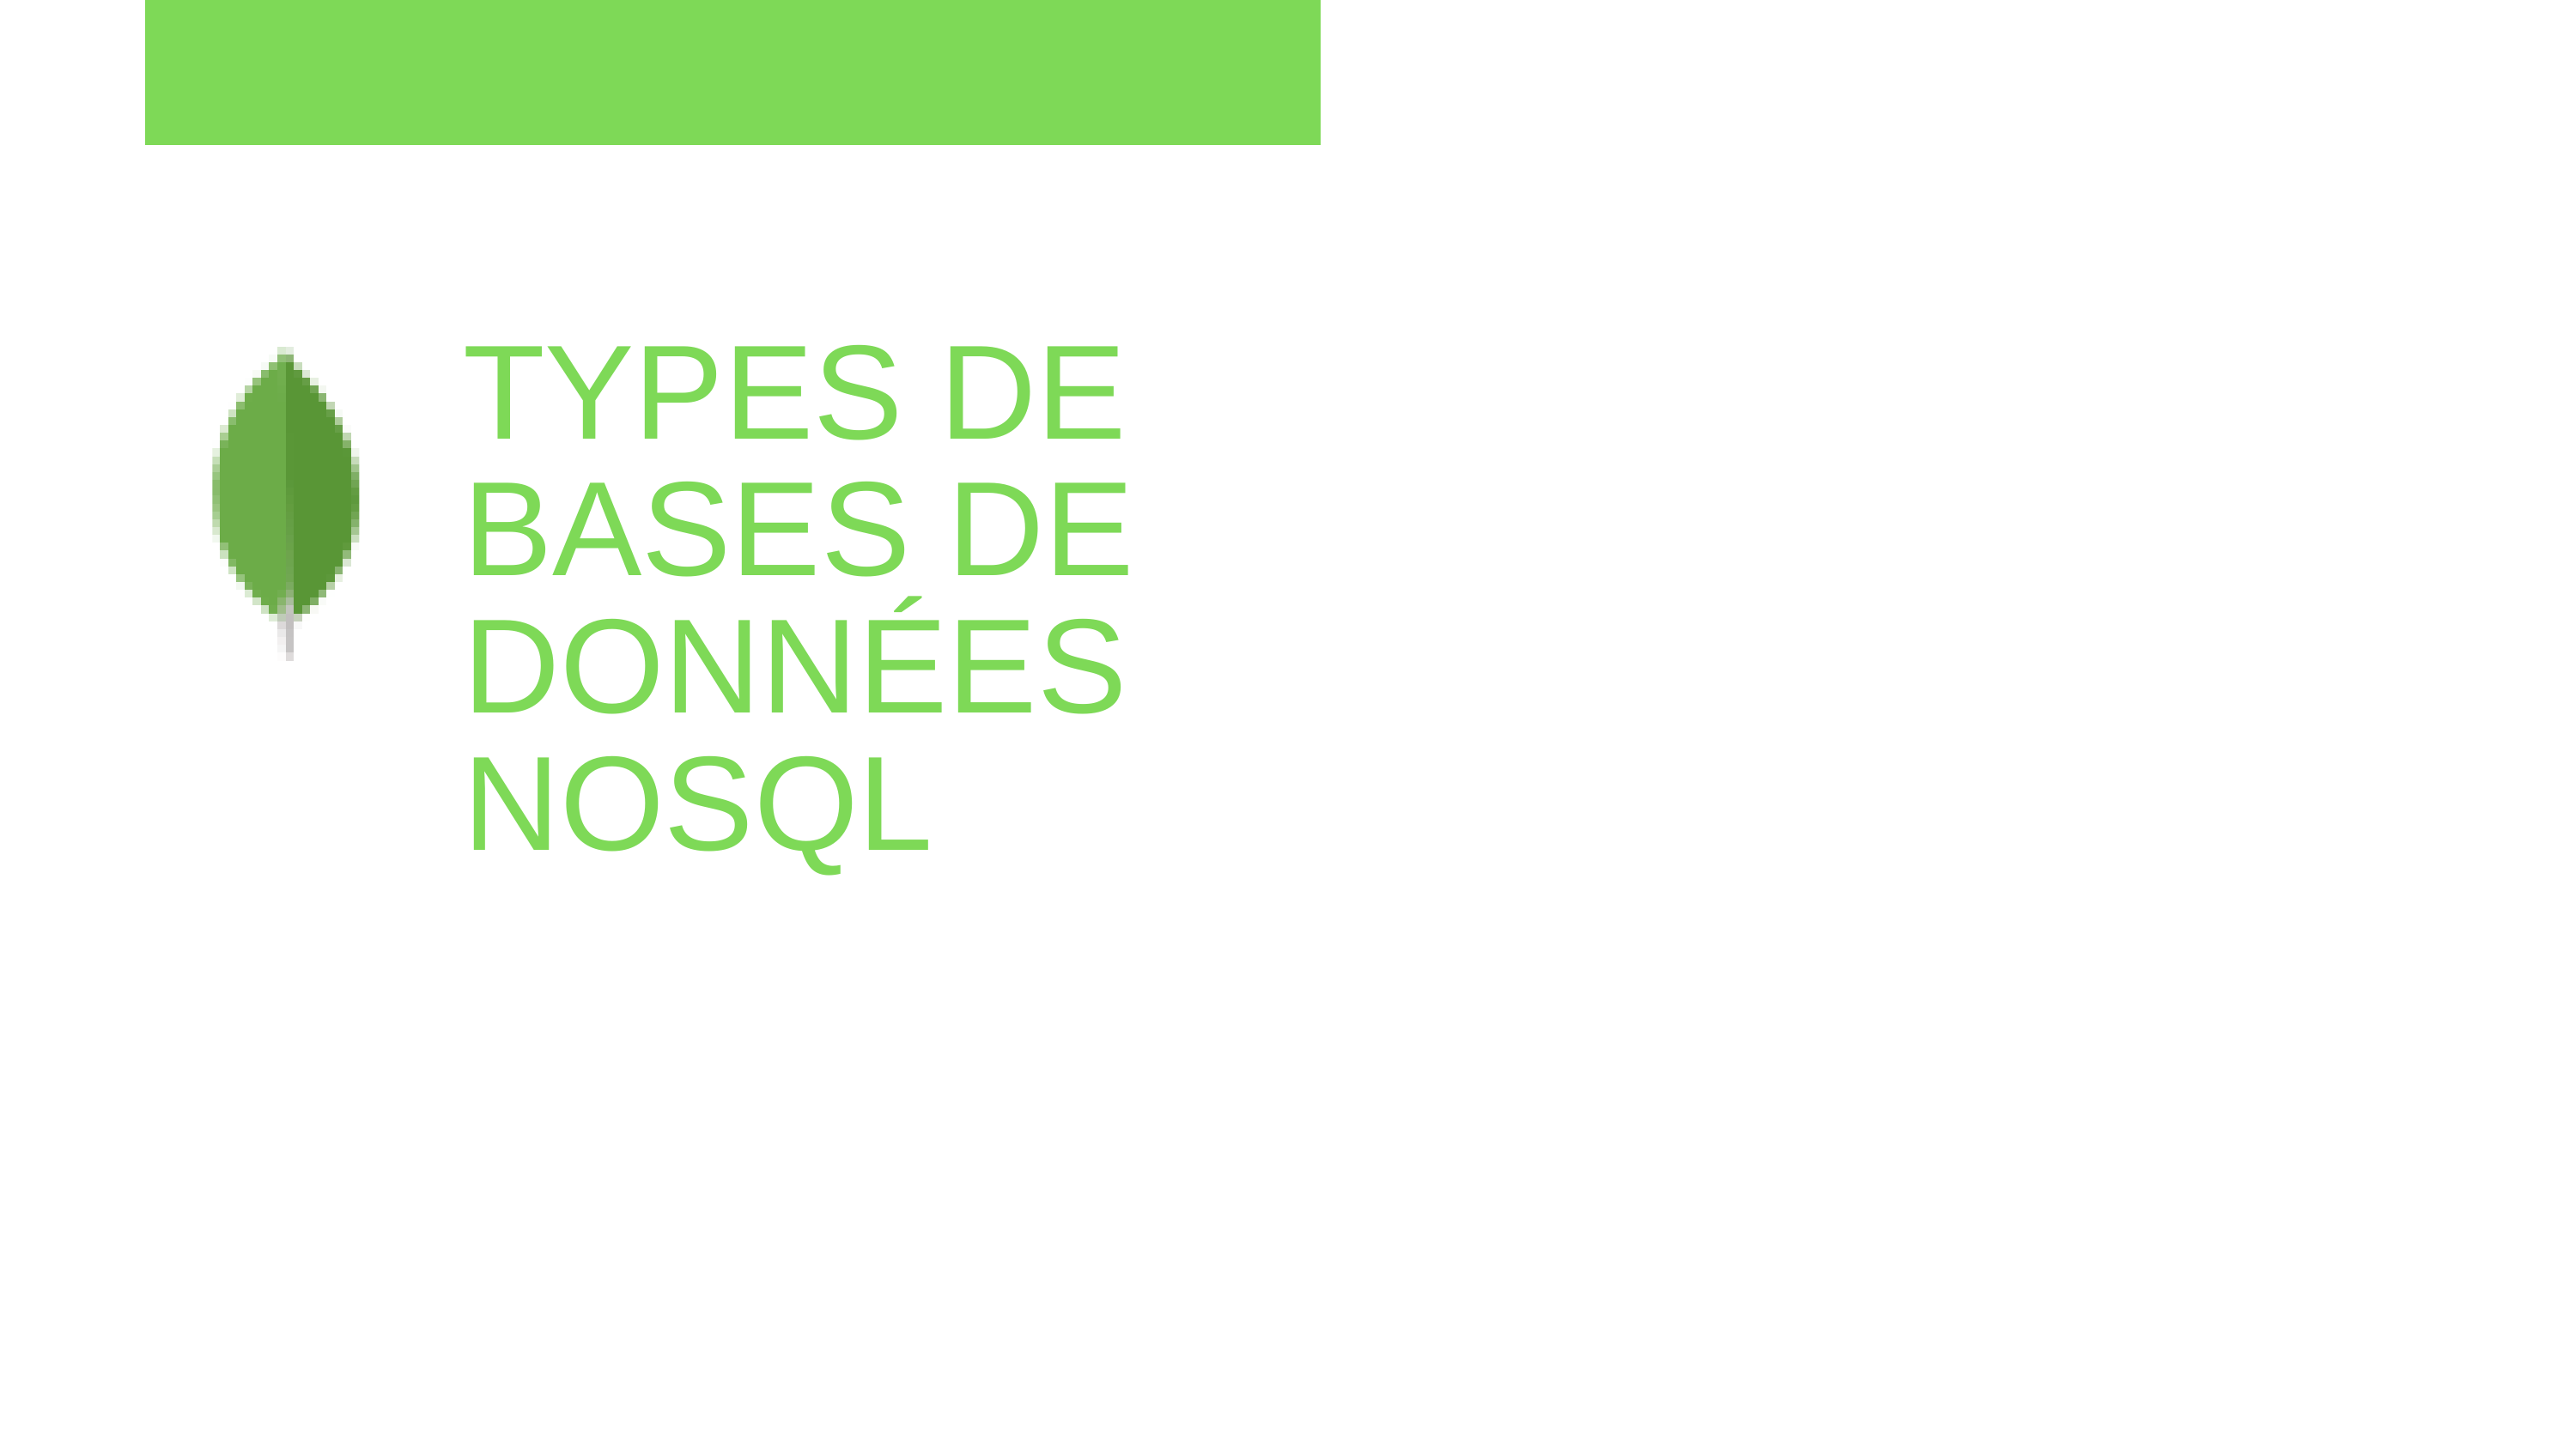

TYPES DE BASES DE DONNÉES NOSQL

LEARN MORE